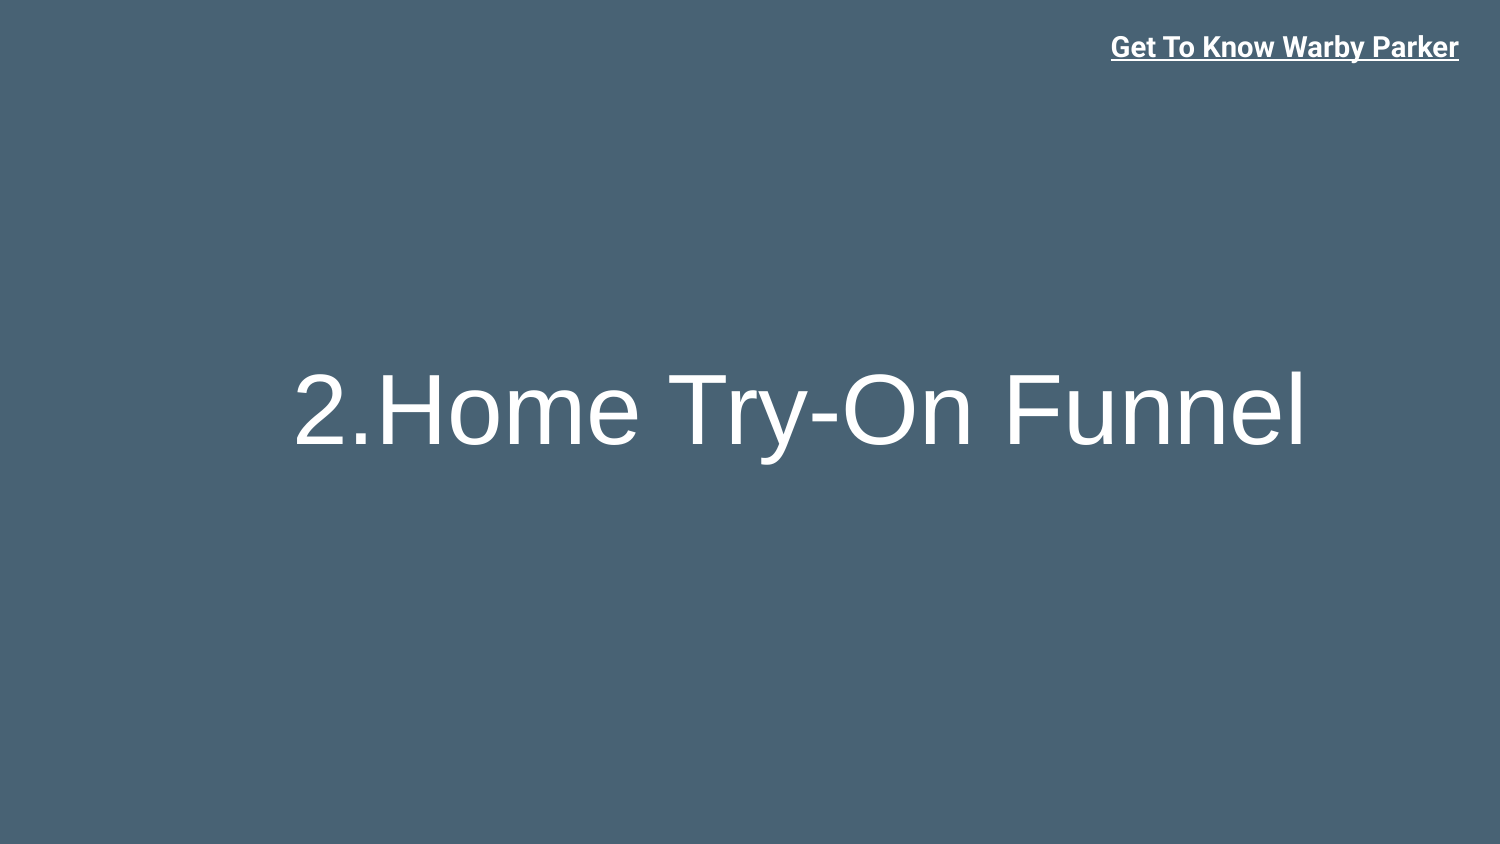

Get To Know Warby Parker
2.Home Try-On Funnel